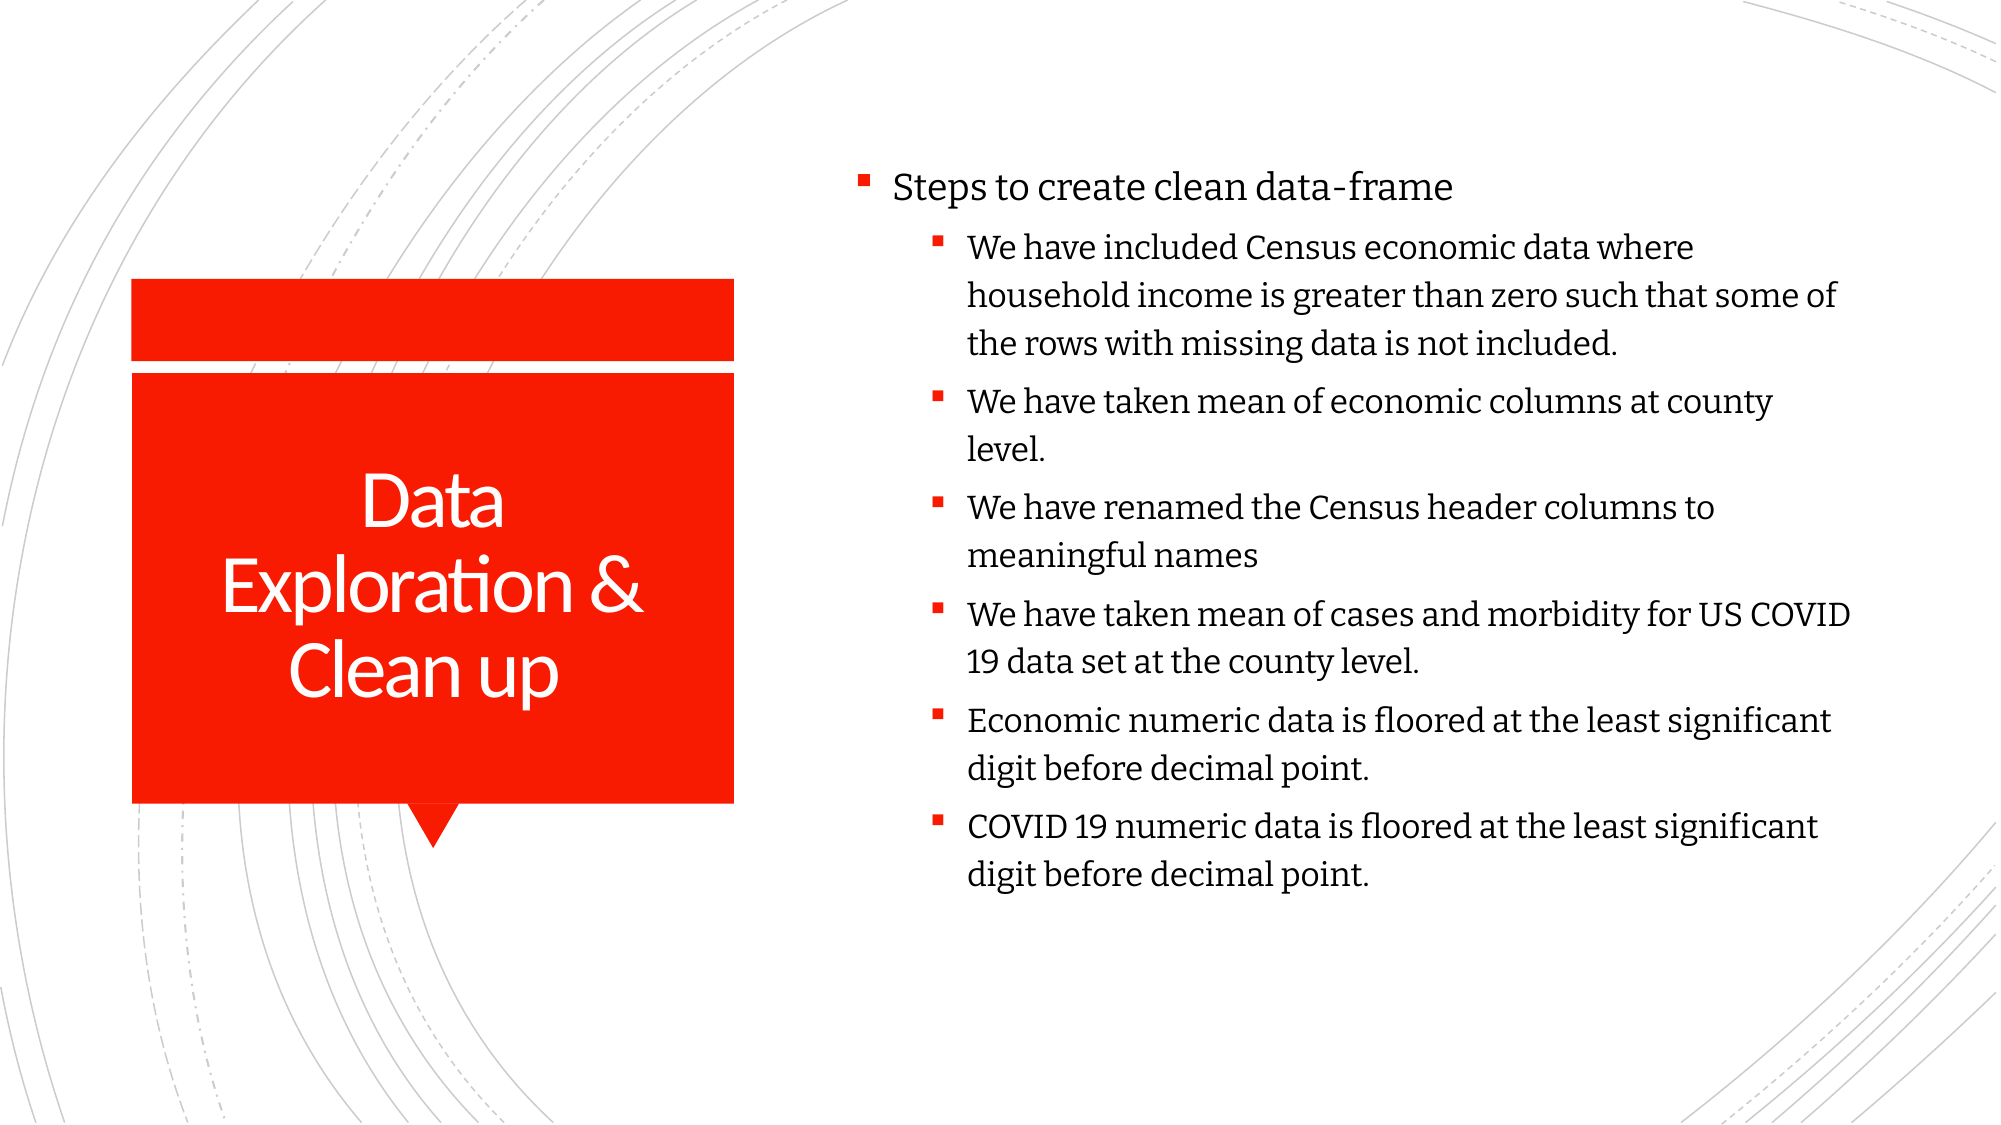

Steps to create clean data-frame
We have included Census economic data where household income is greater than zero such that some of the rows with missing data is not included.
We have taken mean of economic columns at county level.
We have renamed the Census header columns to meaningful names
We have taken mean of cases and morbidity for US COVID 19 data set at the county level.
Economic numeric data is floored at the least significant digit before decimal point.
COVID 19 numeric data is floored at the least significant digit before decimal point.

# Data Exploration & Clean up